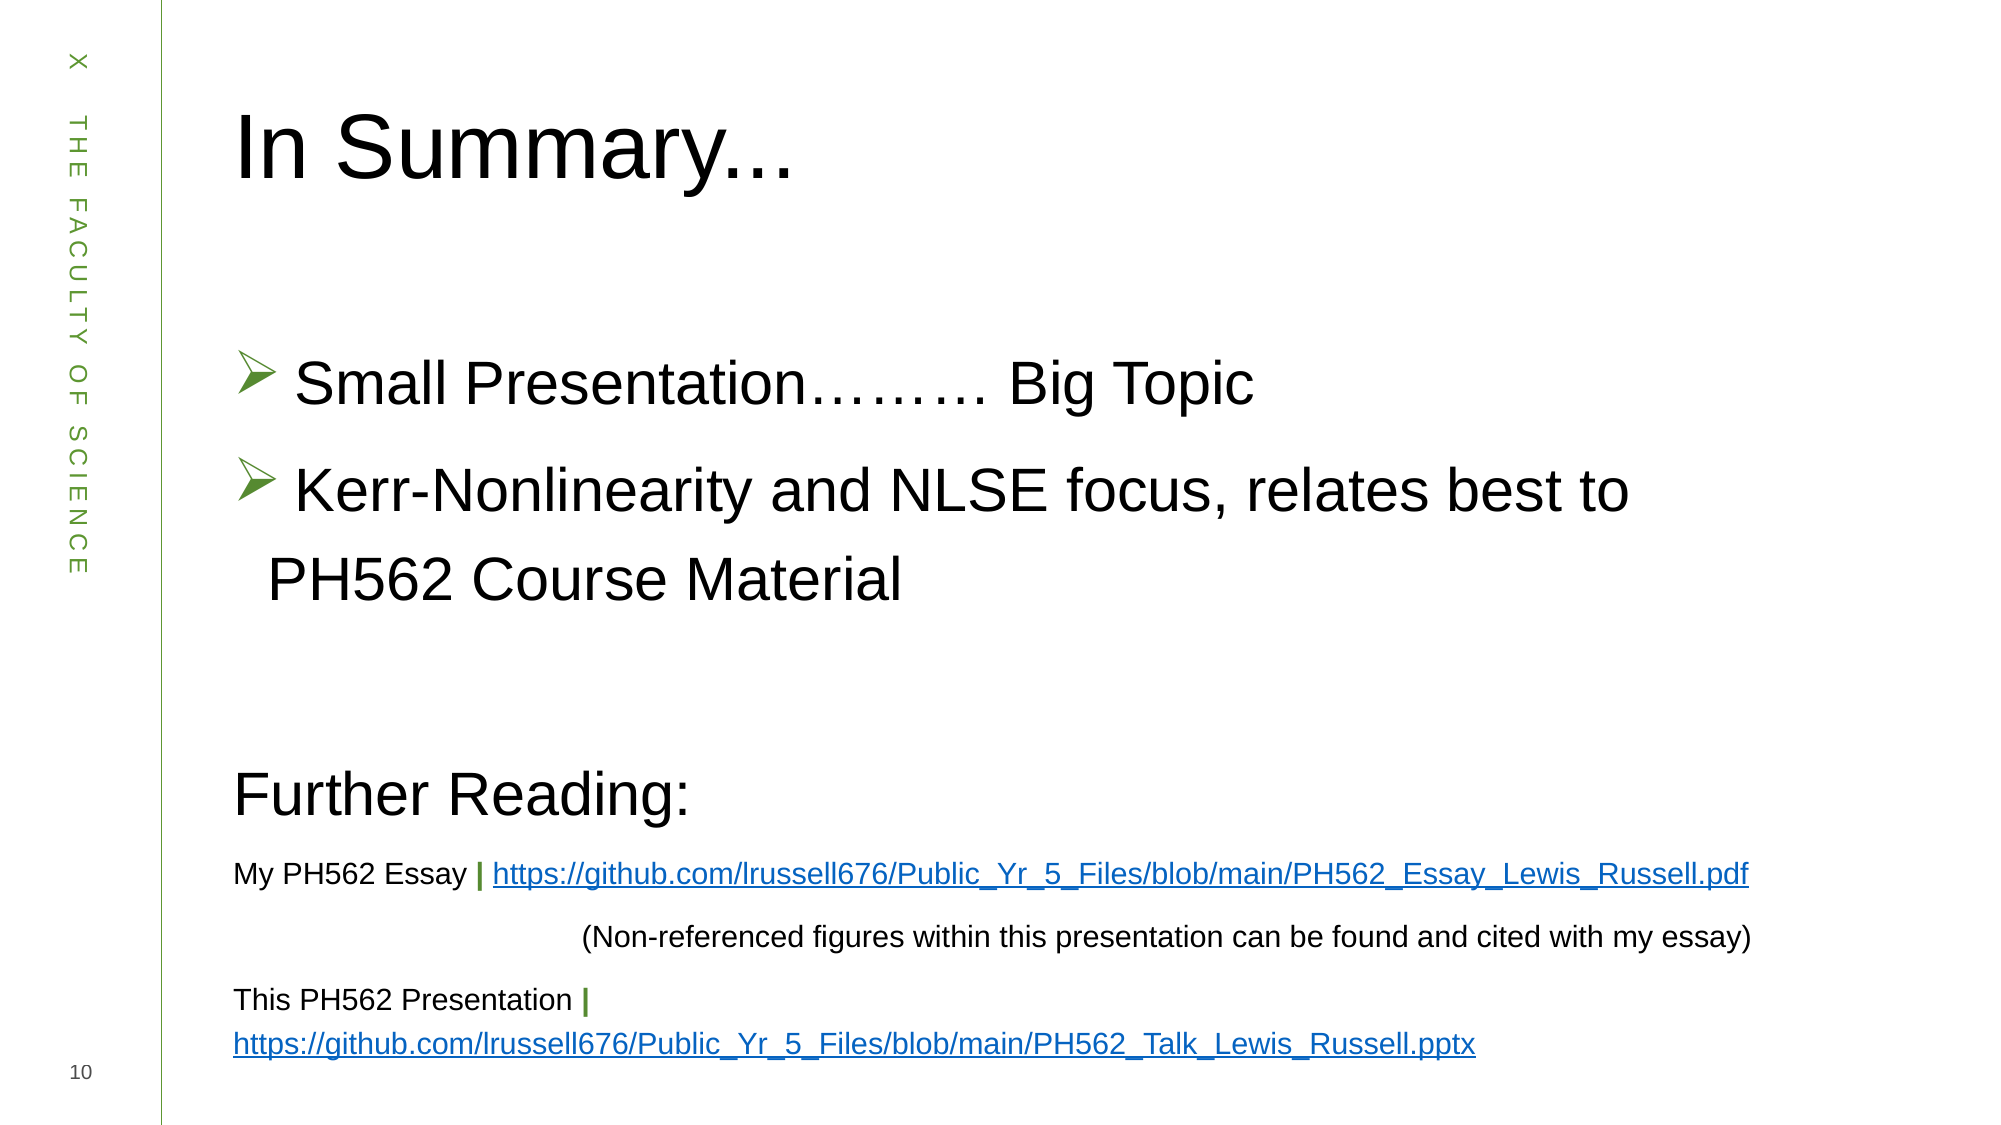

# In Summary...
 Small Presentation……… Big Topic
 Kerr-Nonlinearity and NLSE focus, relates best to PH562 Course Material

Further Reading:
My PH562 Essay | https://github.com/lrussell676/Public_Yr_5_Files/blob/main/PH562_Essay_Lewis_Russell.pdf
                                         (Non-referenced figures within this presentation can be found and cited with my essay)
This PH562 Presentation |  https://github.com/lrussell676/Public_Yr_5_Files/blob/main/PH562_Talk_Lewis_Russell.pptx